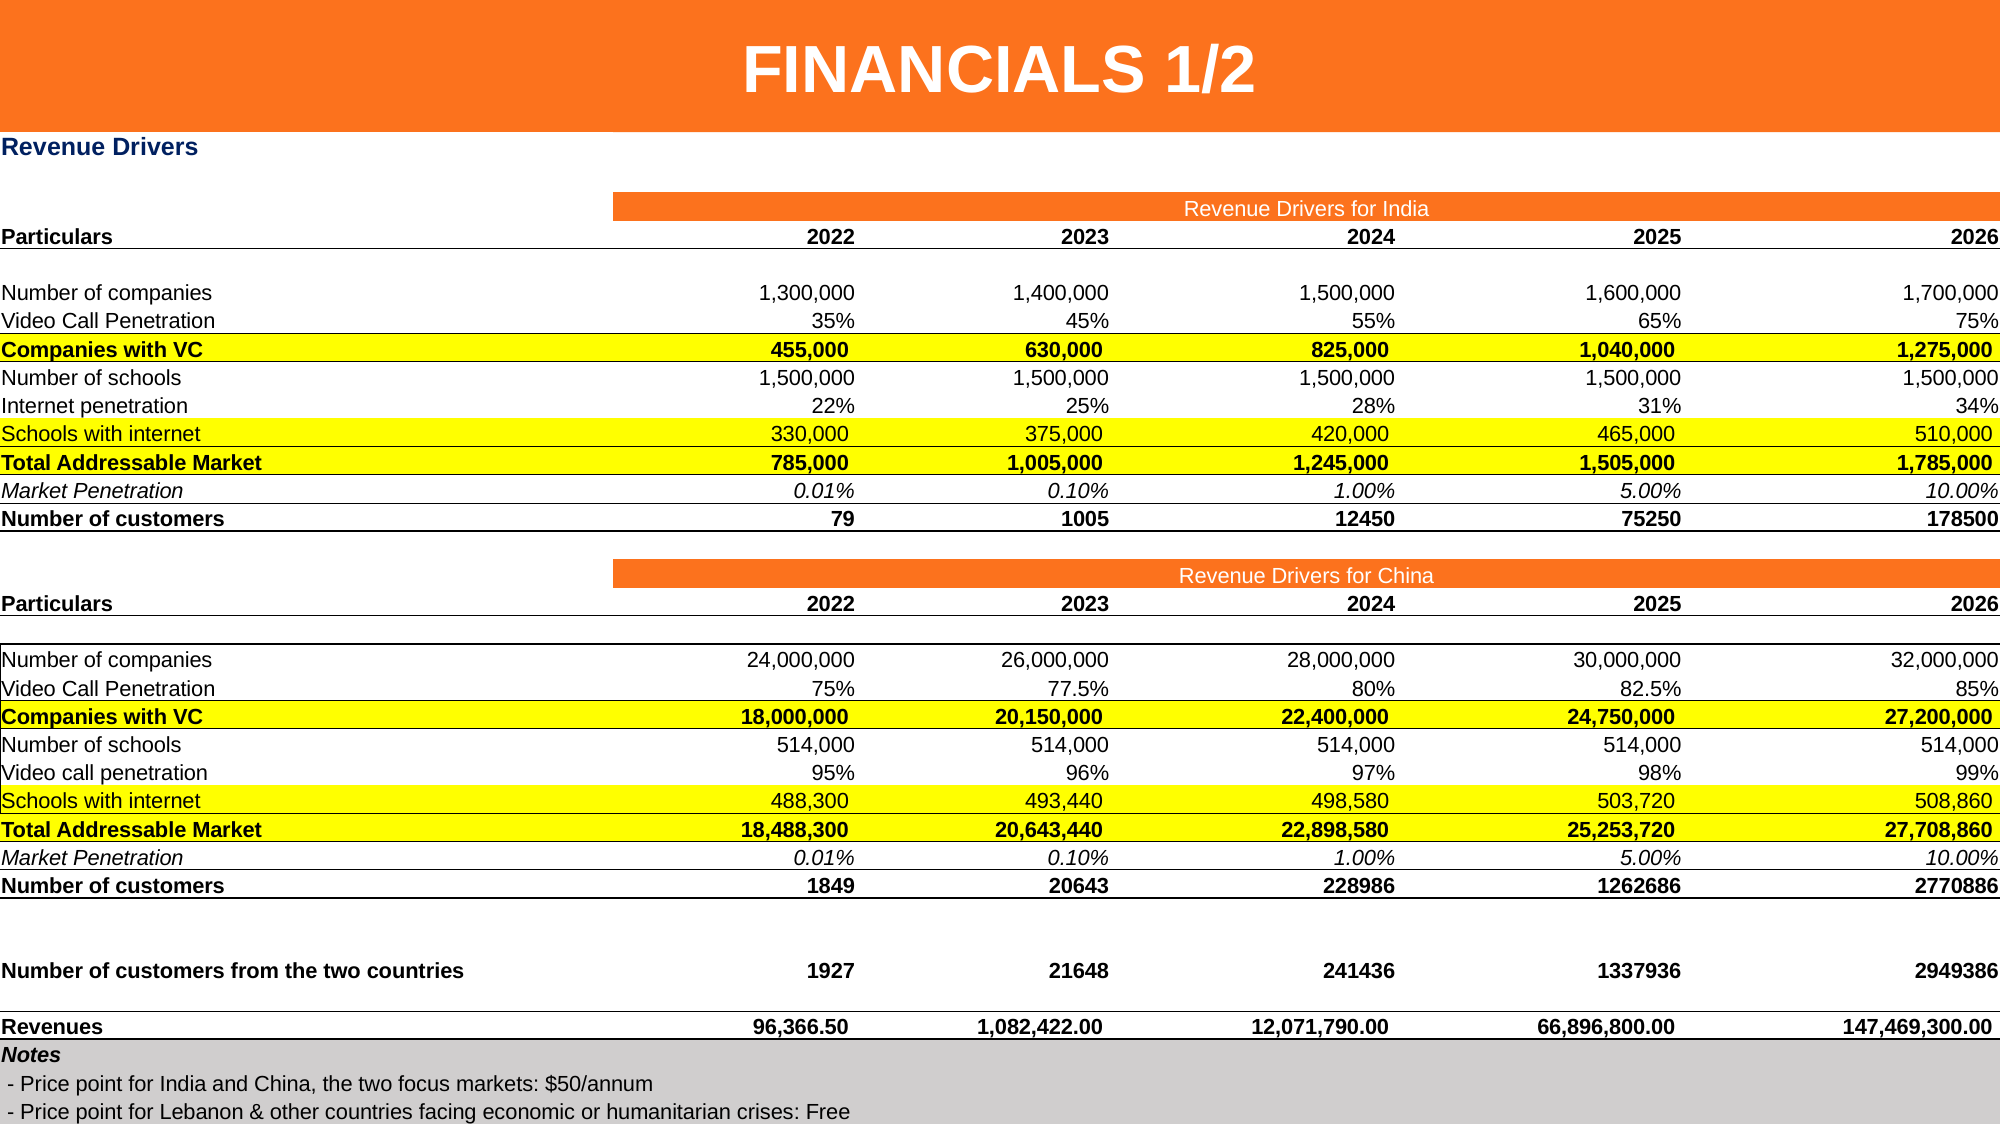

FINANCIALS 1/2
| Revenue Drivers |  |  |  |  |  |
| --- | --- | --- | --- | --- | --- |
|  |  |  |  |  |  |
|  | Revenue Drivers for India |  |  |  |  |
| Particulars | 2022 | 2023 | 2024 | 2025 | 2026 |
|  |  |  |  |  |  |
| Number of companies | 1,300,000 | 1,400,000 | 1,500,000 | 1,600,000 | 1,700,000 |
| Video Call Penetration | 35% | 45% | 55% | 65% | 75% |
| Companies with VC | 455,000 | 630,000 | 825,000 | 1,040,000 | 1,275,000 |
| Number of schools | 1,500,000 | 1,500,000 | 1,500,000 | 1,500,000 | 1,500,000 |
| Internet penetration | 22% | 25% | 28% | 31% | 34% |
| Schools with internet | 330,000 | 375,000 | 420,000 | 465,000 | 510,000 |
| Total Addressable Market | 785,000 | 1,005,000 | 1,245,000 | 1,505,000 | 1,785,000 |
| Market Penetration | 0.01% | 0.10% | 1.00% | 5.00% | 10.00% |
| Number of customers | 79 | 1005 | 12450 | 75250 | 178500 |
|  |  |  |  |  |  |
|  | Revenue Drivers for China |  |  |  |  |
| Particulars | 2022 | 2023 | 2024 | 2025 | 2026 |
|  |  |  |  |  |  |
| Number of companies | 24,000,000 | 26,000,000 | 28,000,000 | 30,000,000 | 32,000,000 |
| Video Call Penetration | 75% | 77.5% | 80% | 82.5% | 85% |
| Companies with VC | 18,000,000 | 20,150,000 | 22,400,000 | 24,750,000 | 27,200,000 |
| Number of schools | 514,000 | 514,000 | 514,000 | 514,000 | 514,000 |
| Video call penetration | 95% | 96% | 97% | 98% | 99% |
| Schools with internet | 488,300 | 493,440 | 498,580 | 503,720 | 508,860 |
| Total Addressable Market | 18,488,300 | 20,643,440 | 22,898,580 | 25,253,720 | 27,708,860 |
| Market Penetration | 0.01% | 0.10% | 1.00% | 5.00% | 10.00% |
| Number of customers | 1849 | 20643 | 228986 | 1262686 | 2770886 |
|  |  |  |  |  |  |
|  |  |  |  |  |  |
| Number of customers from the two countries | 1927 | 21648 | 241436 | 1337936 | 2949386 |
|  |  |  |  |  |  |
| Revenues | 96,366.50 | 1,082,422.00 | 12,071,790.00 | 66,896,800.00 | 147,469,300.00 |
| Notes |  |  |  |  |  |
| - Price point for India and China, the two focus markets: $50/annum |  |  |  |  |  |
| - Price point for Lebanon & other countries facing economic or humanitarian crises: Free |  |  |  |  |  |